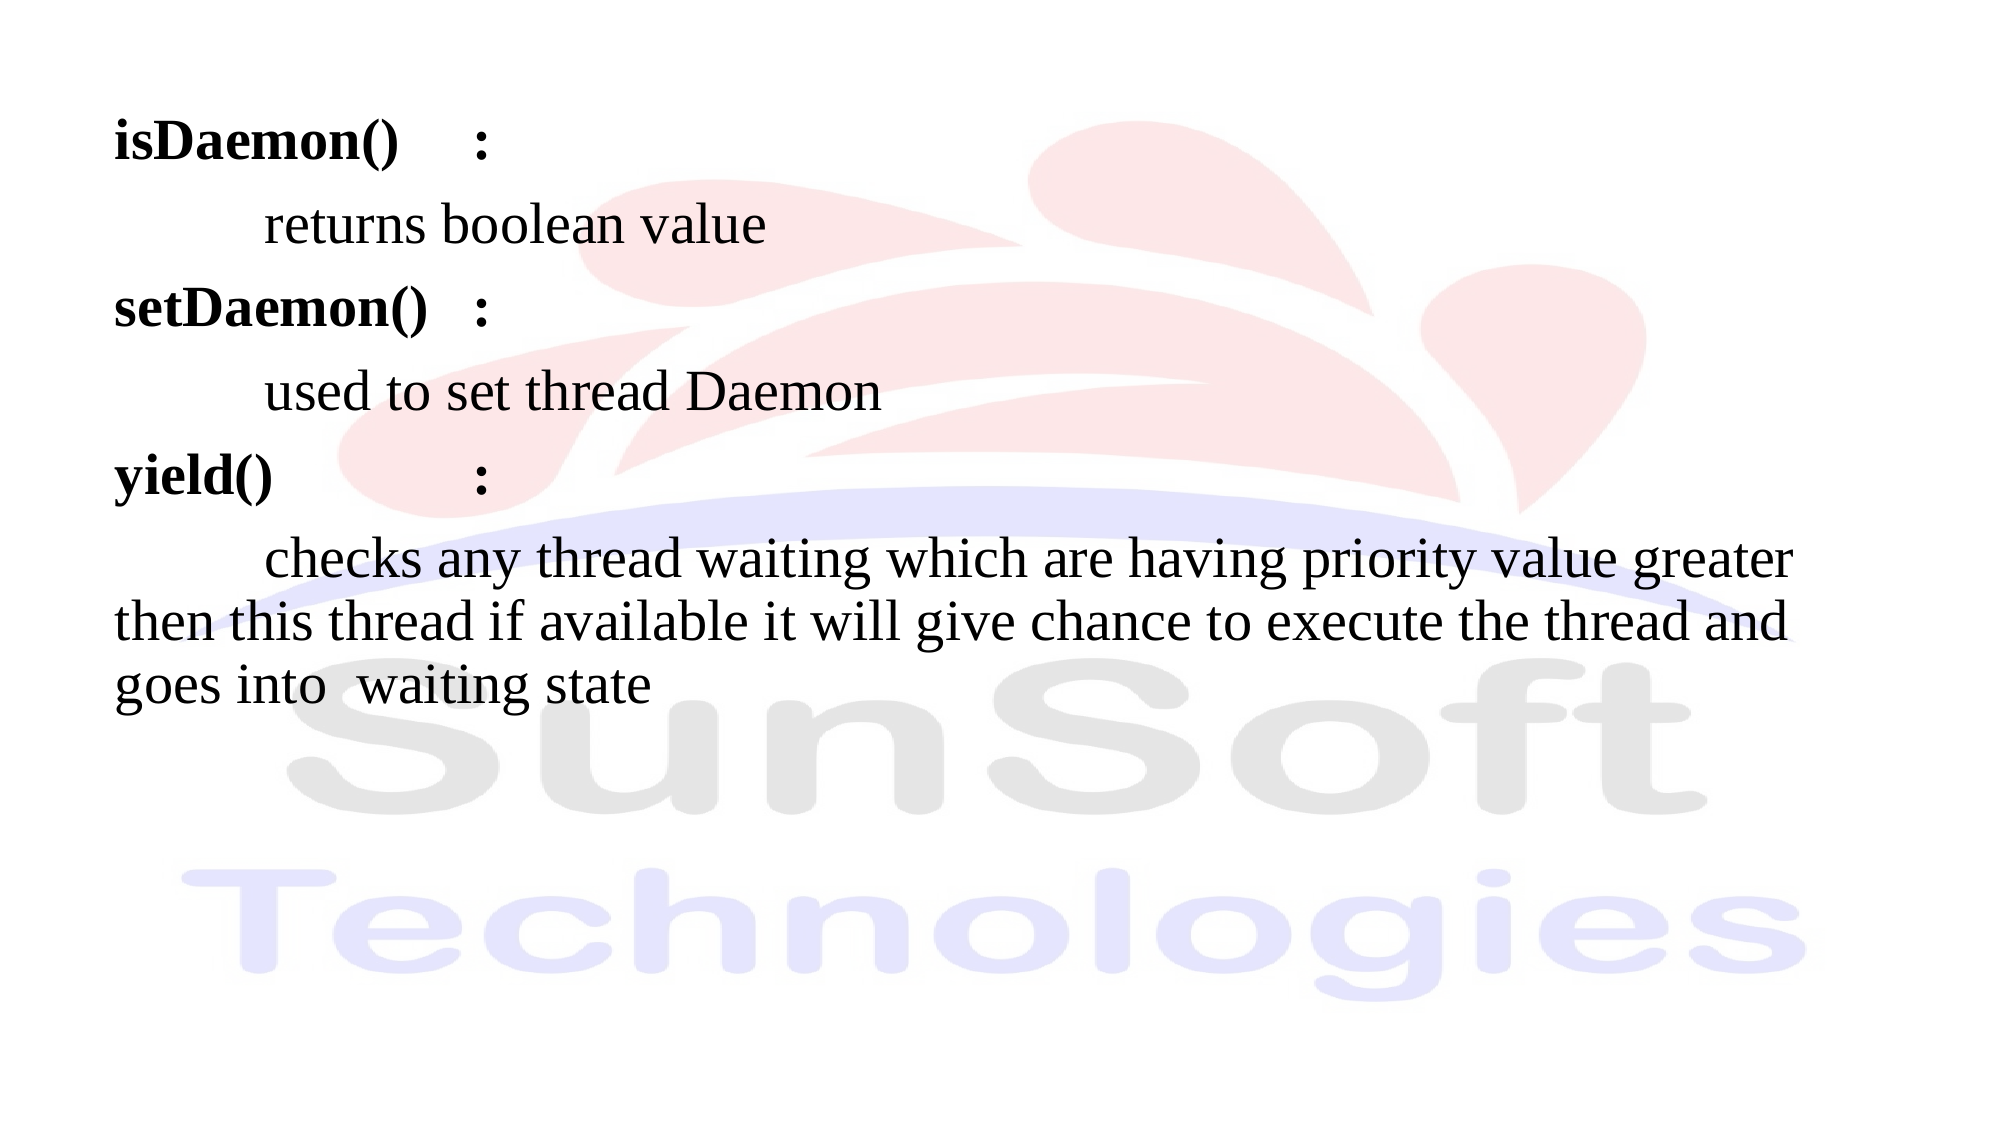

isDaemon()     :
	returns boolean value
setDaemon()   :
	used to set thread Daemon
yield()	    :
	checks any thread waiting which are having priority value greater then this thread if available it will give chance to execute the thread and goes into  waiting state